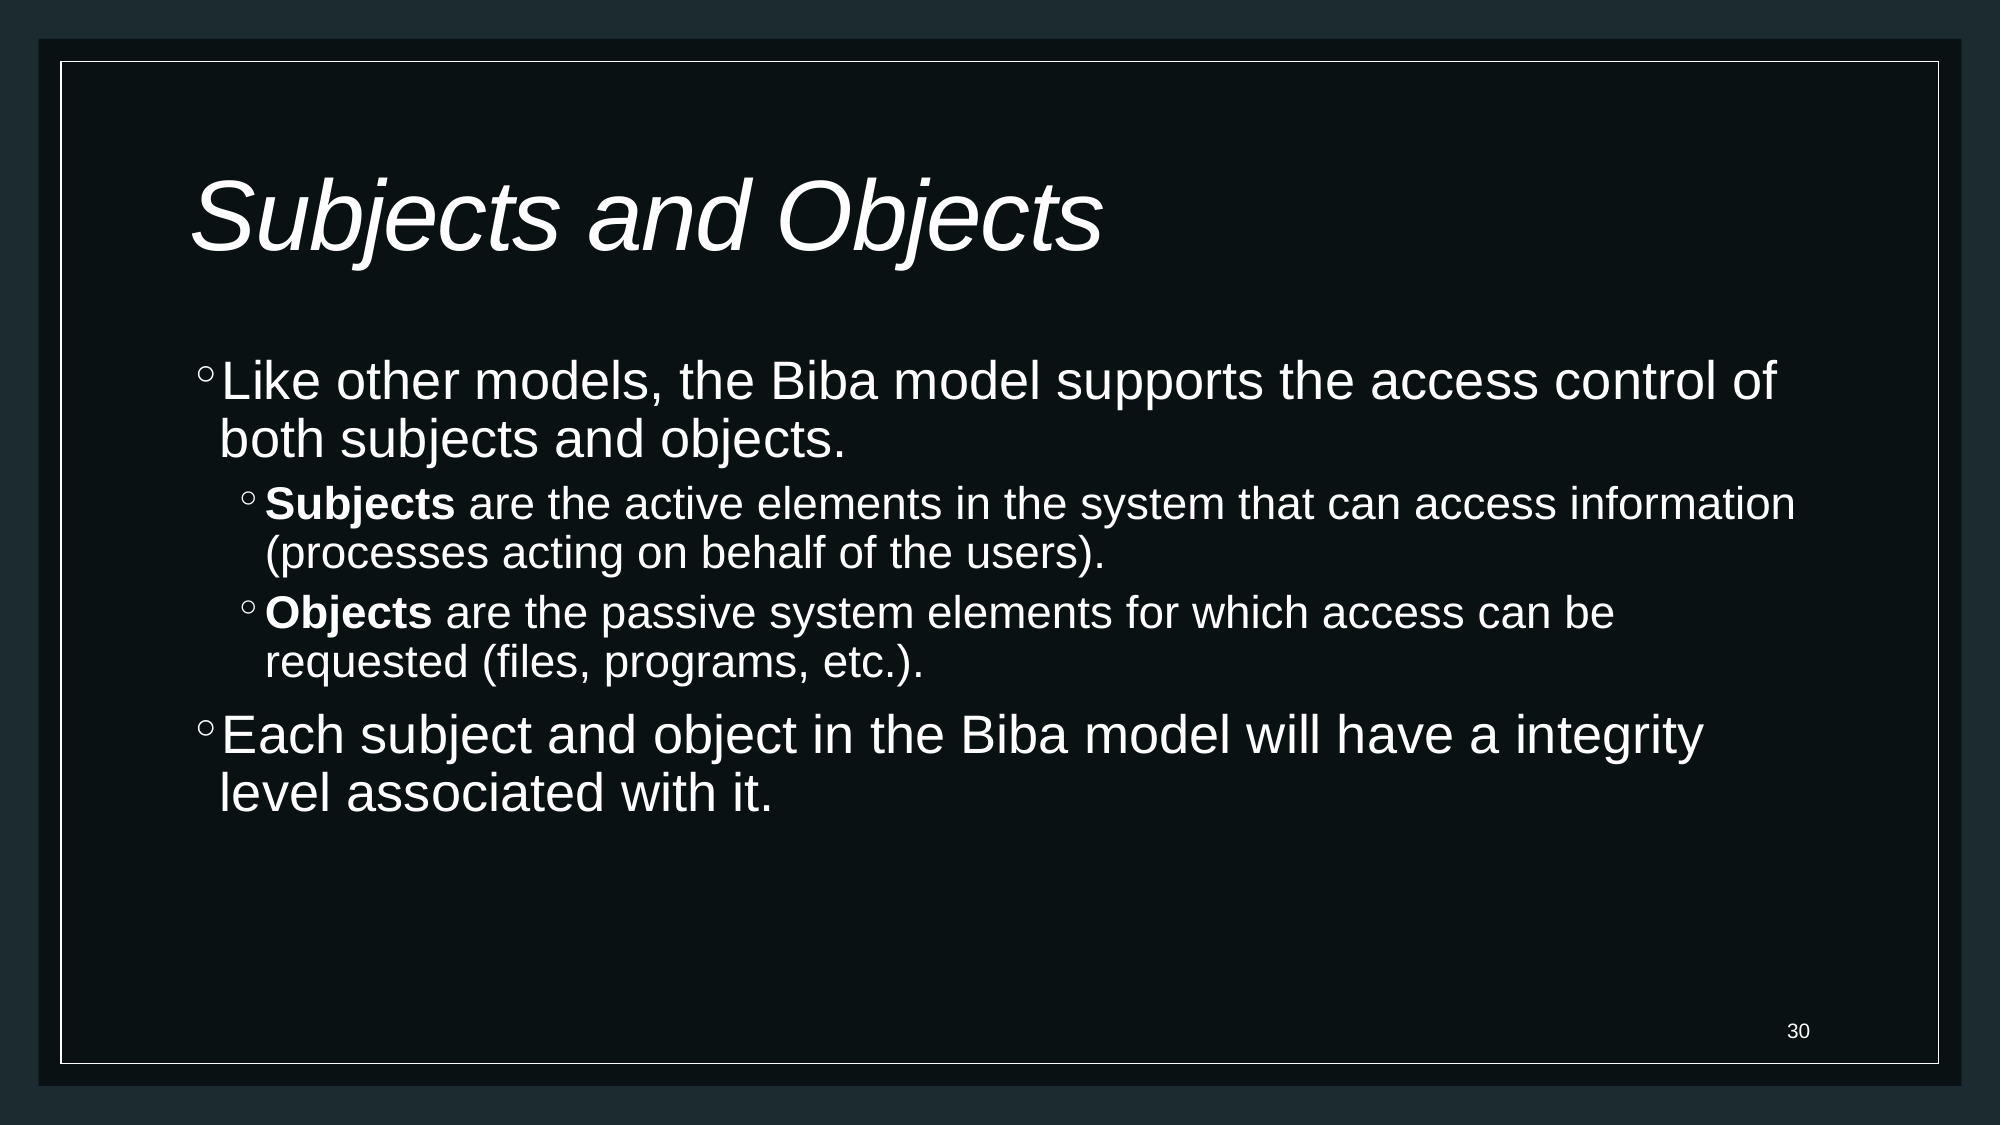

# Subjects and Objects
Like other models, the Biba model supports the access control of both subjects and objects.
Subjects are the active elements in the system that can access information (processes acting on behalf of the users).
Objects are the passive system elements for which access can be requested (files, programs, etc.).
Each subject and object in the Biba model will have a integrity level associated with it.

30